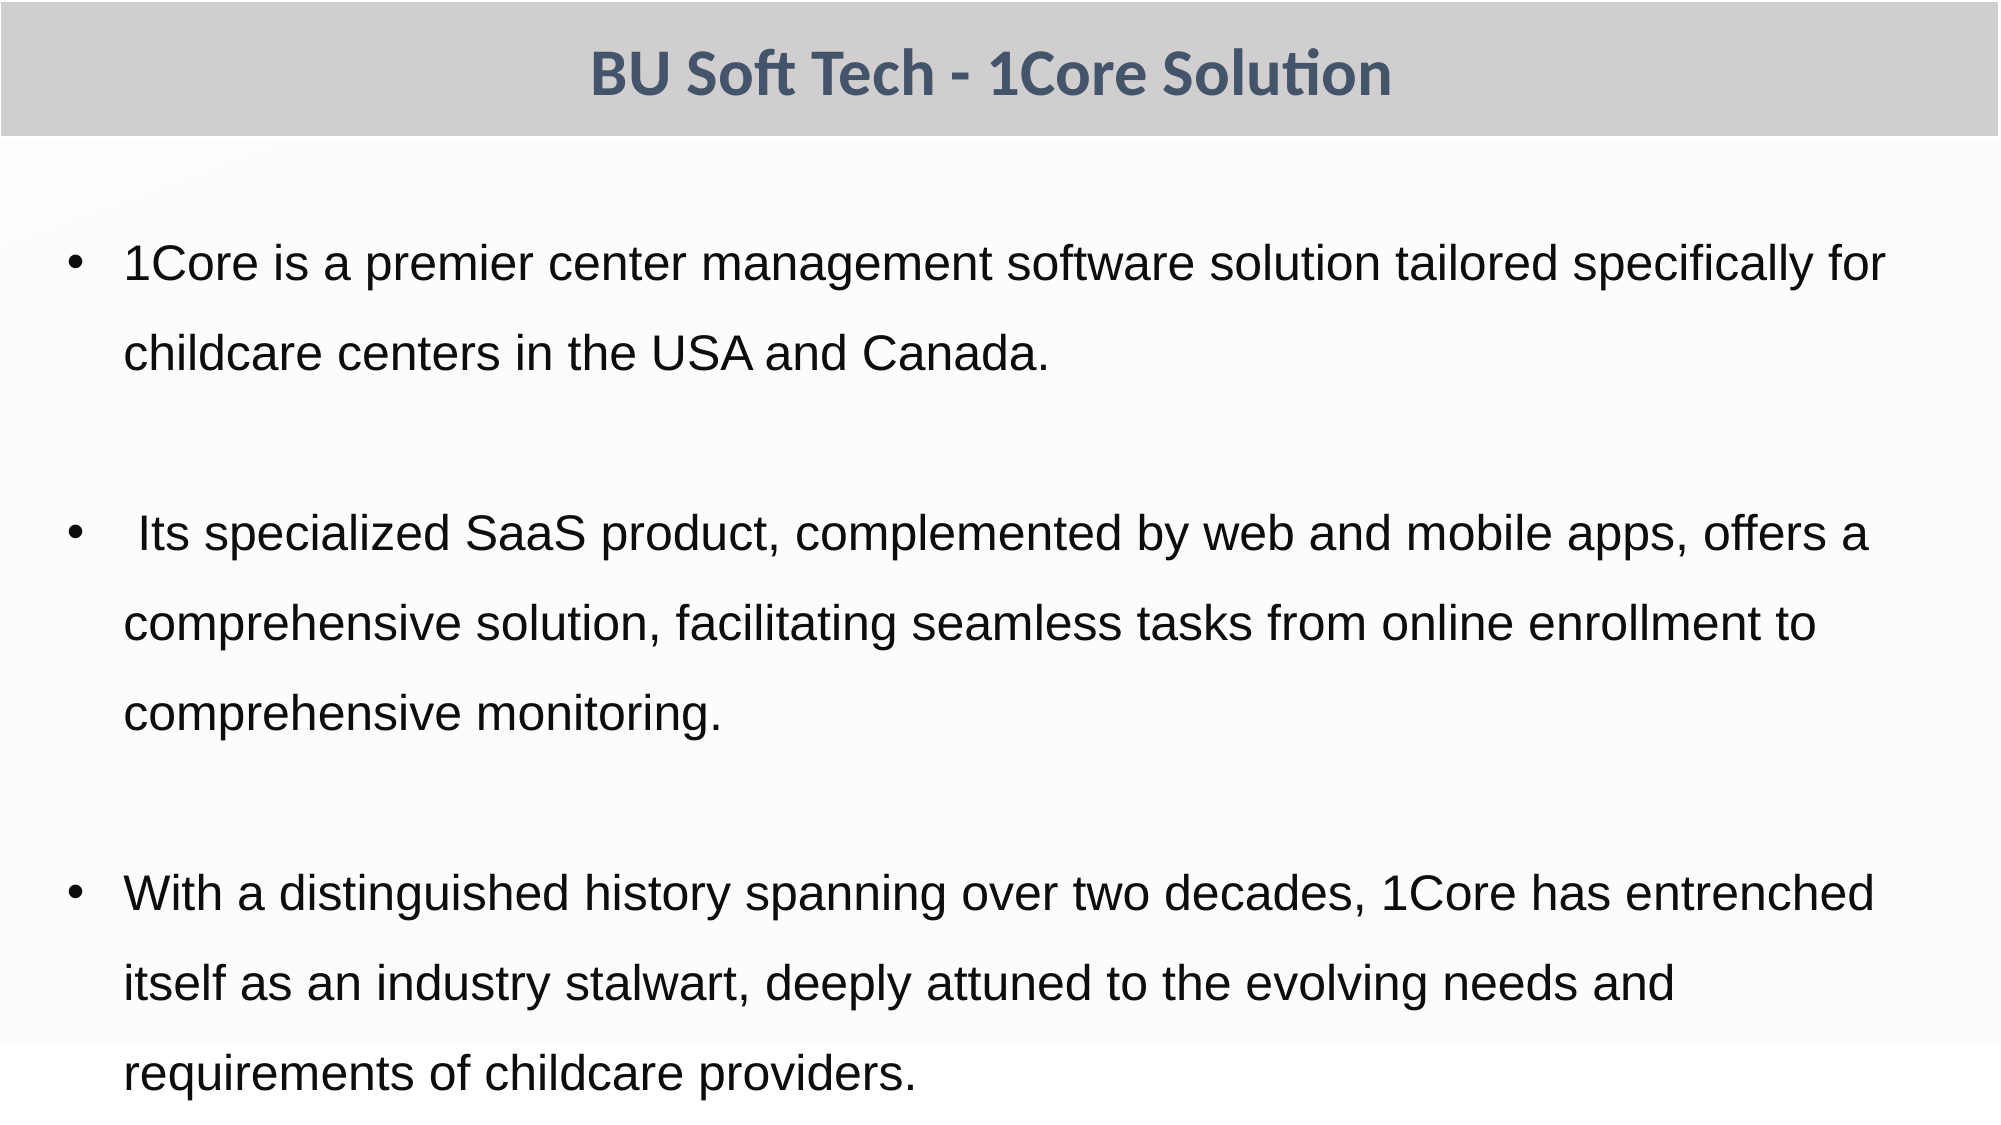

BU Soft Tech - 1Core Solution

1Core is a premier center management software solution tailored specifically for childcare centers in the USA and Canada.

 Its specialized SaaS product, complemented by web and mobile apps, offers a comprehensive solution, facilitating seamless tasks from online enrollment to comprehensive monitoring.

With a distinguished history spanning over two decades, 1Core has entrenched itself as an industry stalwart, deeply attuned to the evolving needs and requirements of childcare providers.